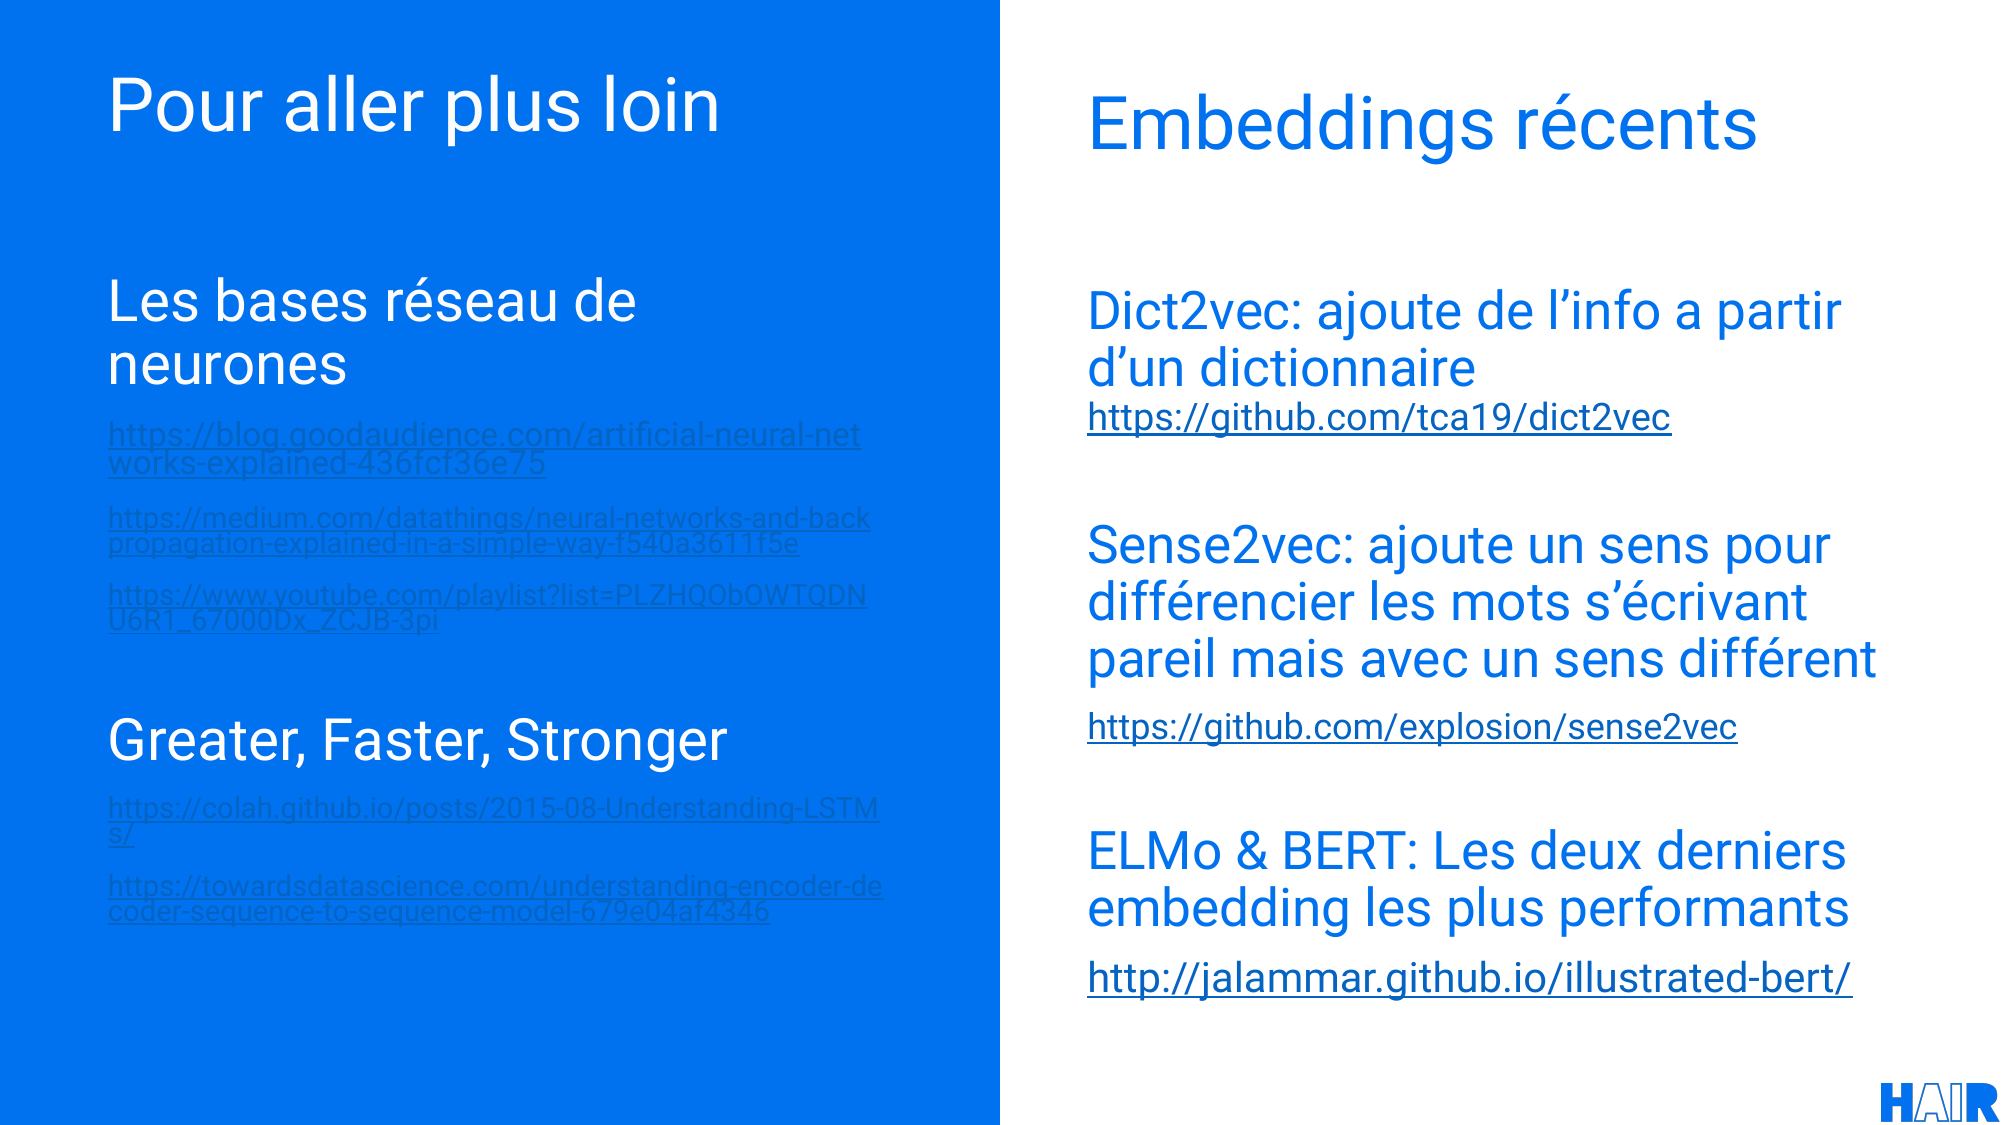

Pour aller plus loin

Les bases réseau de neurones
https://blog.goodaudience.com/artificial-neural-networks-explained-436fcf36e75
https://medium.com/datathings/neural-networks-and-backpropagation-explained-in-a-simple-way-f540a3611f5e
https://www.youtube.com/playlist?list=PLZHQObOWTQDNU6R1_67000Dx_ZCJB-3pi

Greater, Faster, Stronger
https://colah.github.io/posts/2015-08-Understanding-LSTMs/
https://towardsdatascience.com/understanding-encoder-decoder-sequence-to-sequence-model-679e04af4346

Embeddings récents

Dict2vec: ajoute de l’info a partir d’un dictionnaire https://github.com/tca19/dict2vec

Sense2vec: ajoute un sens pour différencier les mots s’écrivant pareil mais avec un sens différent
https://github.com/explosion/sense2vec

ELMo & BERT: Les deux derniers embedding les plus performants
http://jalammar.github.io/illustrated-bert/